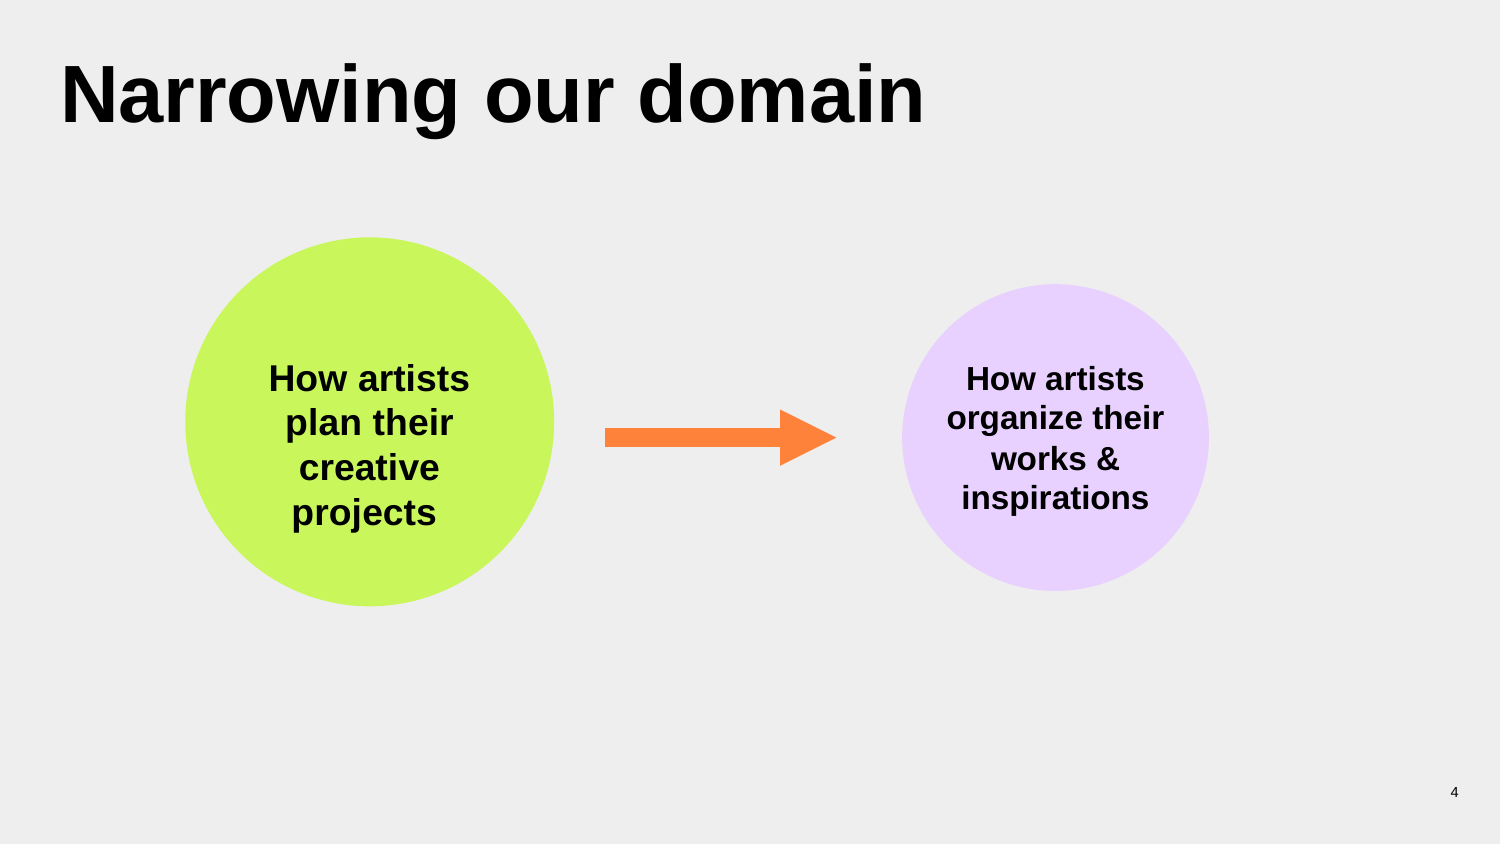

# Narrowing our domain

How artists plan their creative projects
How artists organize their works & inspirations